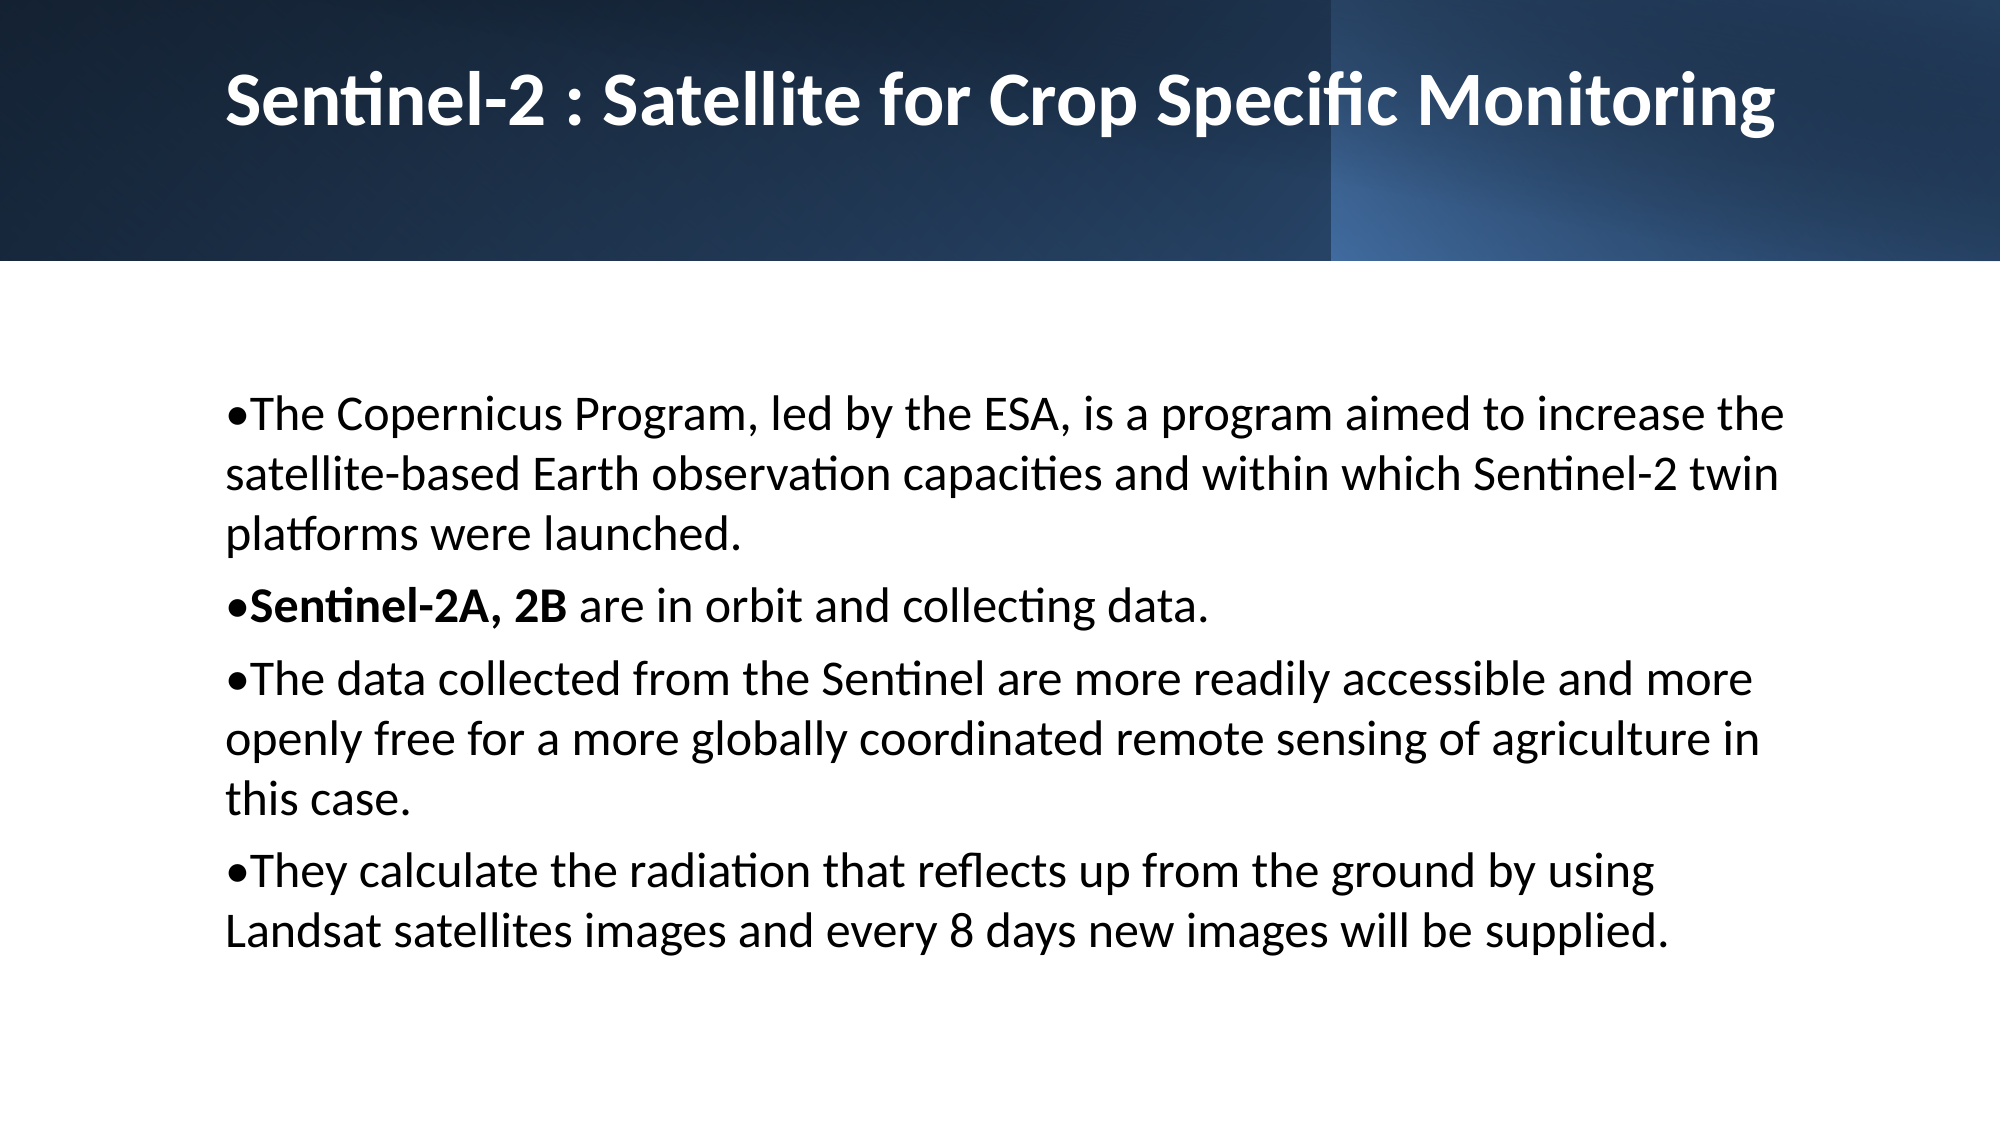

# Sentinel-2 : Satellite for Crop Specific Monitoring
•The Copernicus Program, led by the ESA, is a program aimed to increase the satellite-based Earth observation capacities and within which Sentinel-2 twin platforms were launched.
•Sentinel-2A, 2B are in orbit and collecting data.
•The data collected from the Sentinel are more readily accessible and more openly free for a more globally coordinated remote sensing of agriculture in this case.
•They calculate the radiation that reflects up from the ground by using Landsat satellites images and every 8 days new images will be supplied.